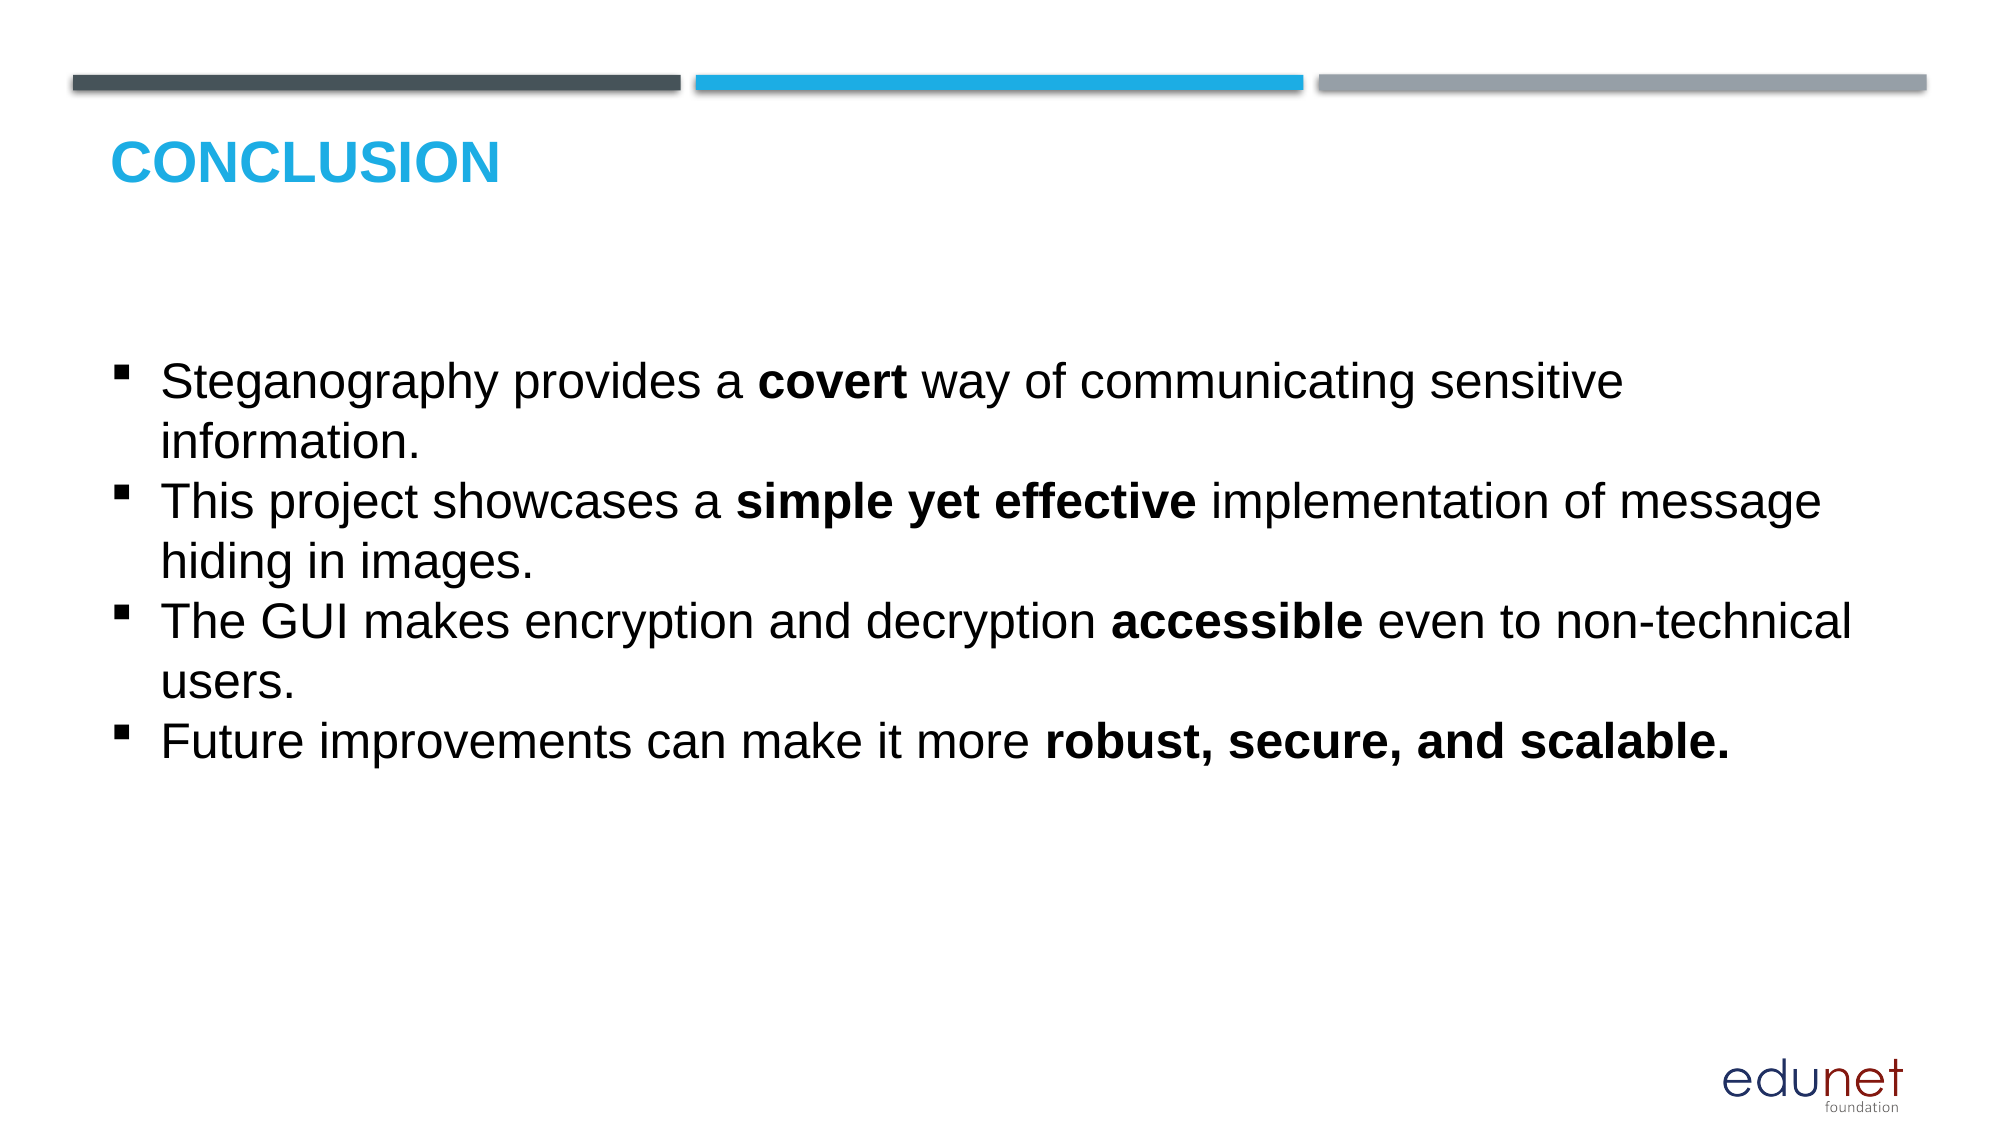

# Conclusion
Steganography provides a covert way of communicating sensitive information.
This project showcases a simple yet effective implementation of message hiding in images.
The GUI makes encryption and decryption accessible even to non-technical users.
Future improvements can make it more robust, secure, and scalable.